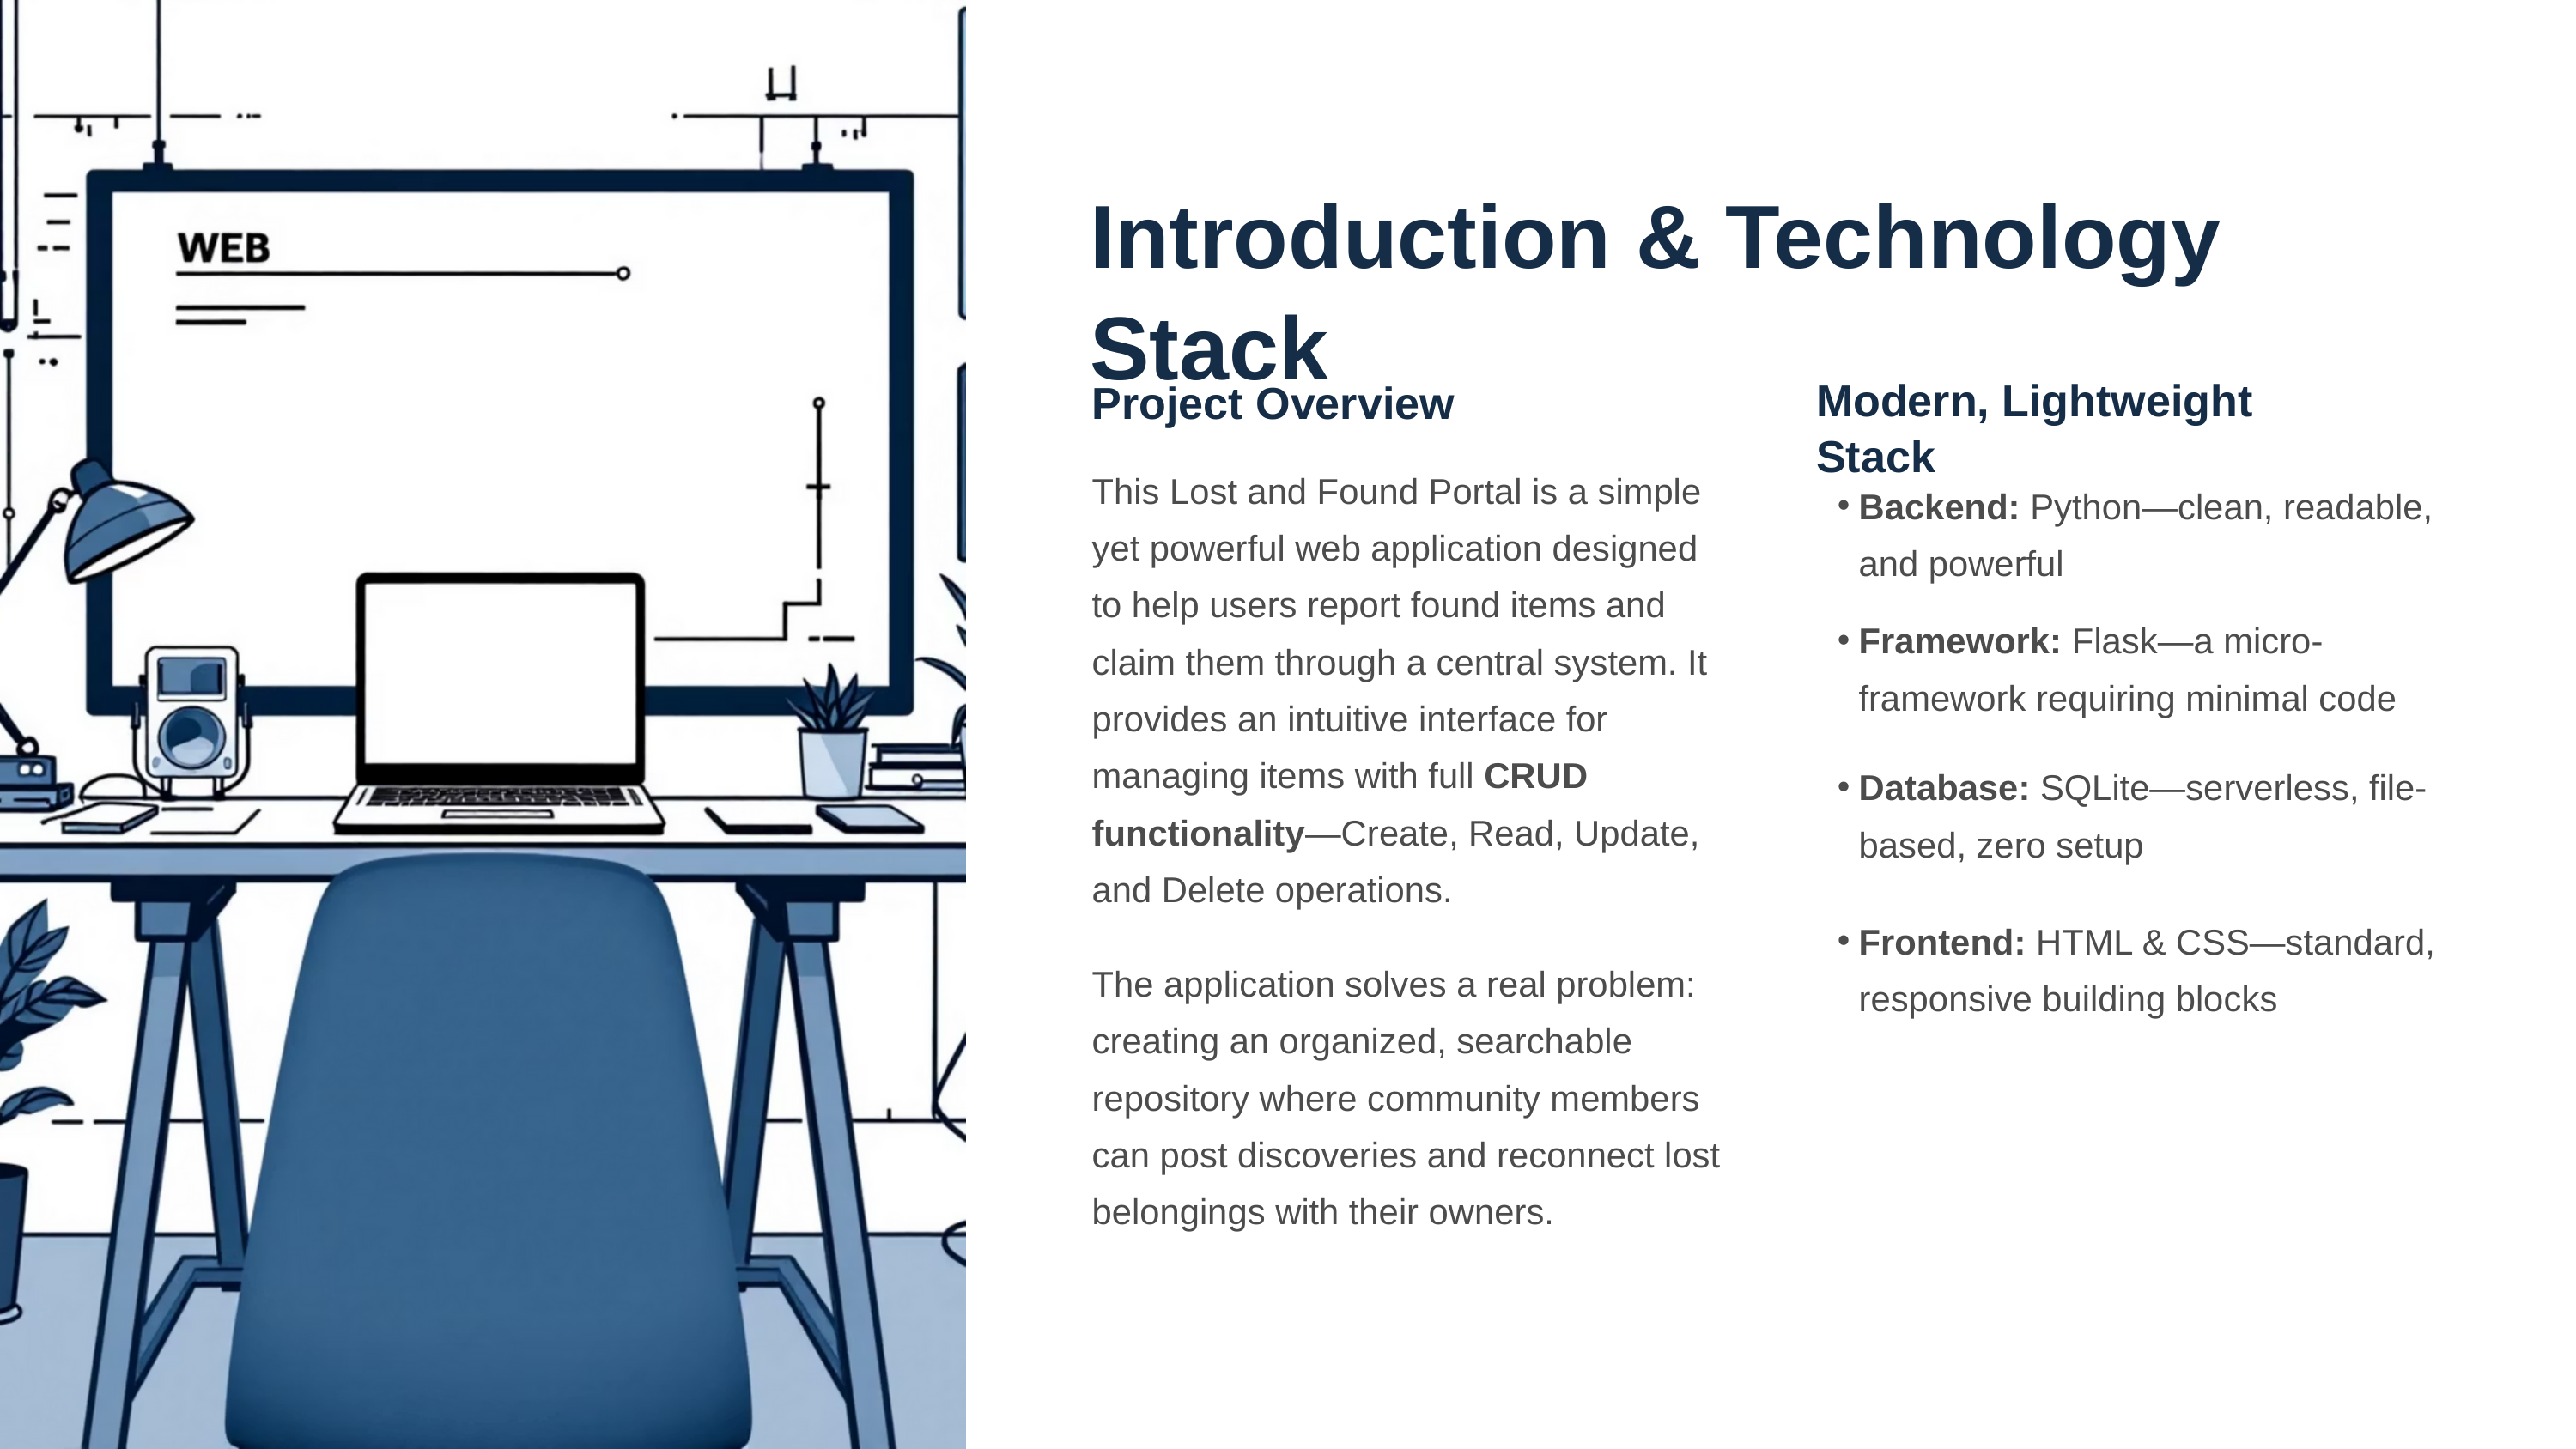

Introduction & Technology Stack
Modern, Lightweight Stack
Project Overview
This Lost and Found Portal is a simple yet powerful web application designed to help users report found items and claim them through a central system. It provides an intuitive interface for managing items with full CRUD functionality—Create, Read, Update, and Delete operations.
Backend: Python—clean, readable, and powerful
Framework: Flask—a micro-framework requiring minimal code
Database: SQLite—serverless, file-based, zero setup
Frontend: HTML & CSS—standard, responsive building blocks
The application solves a real problem: creating an organized, searchable repository where community members can post discoveries and reconnect lost belongings with their owners.